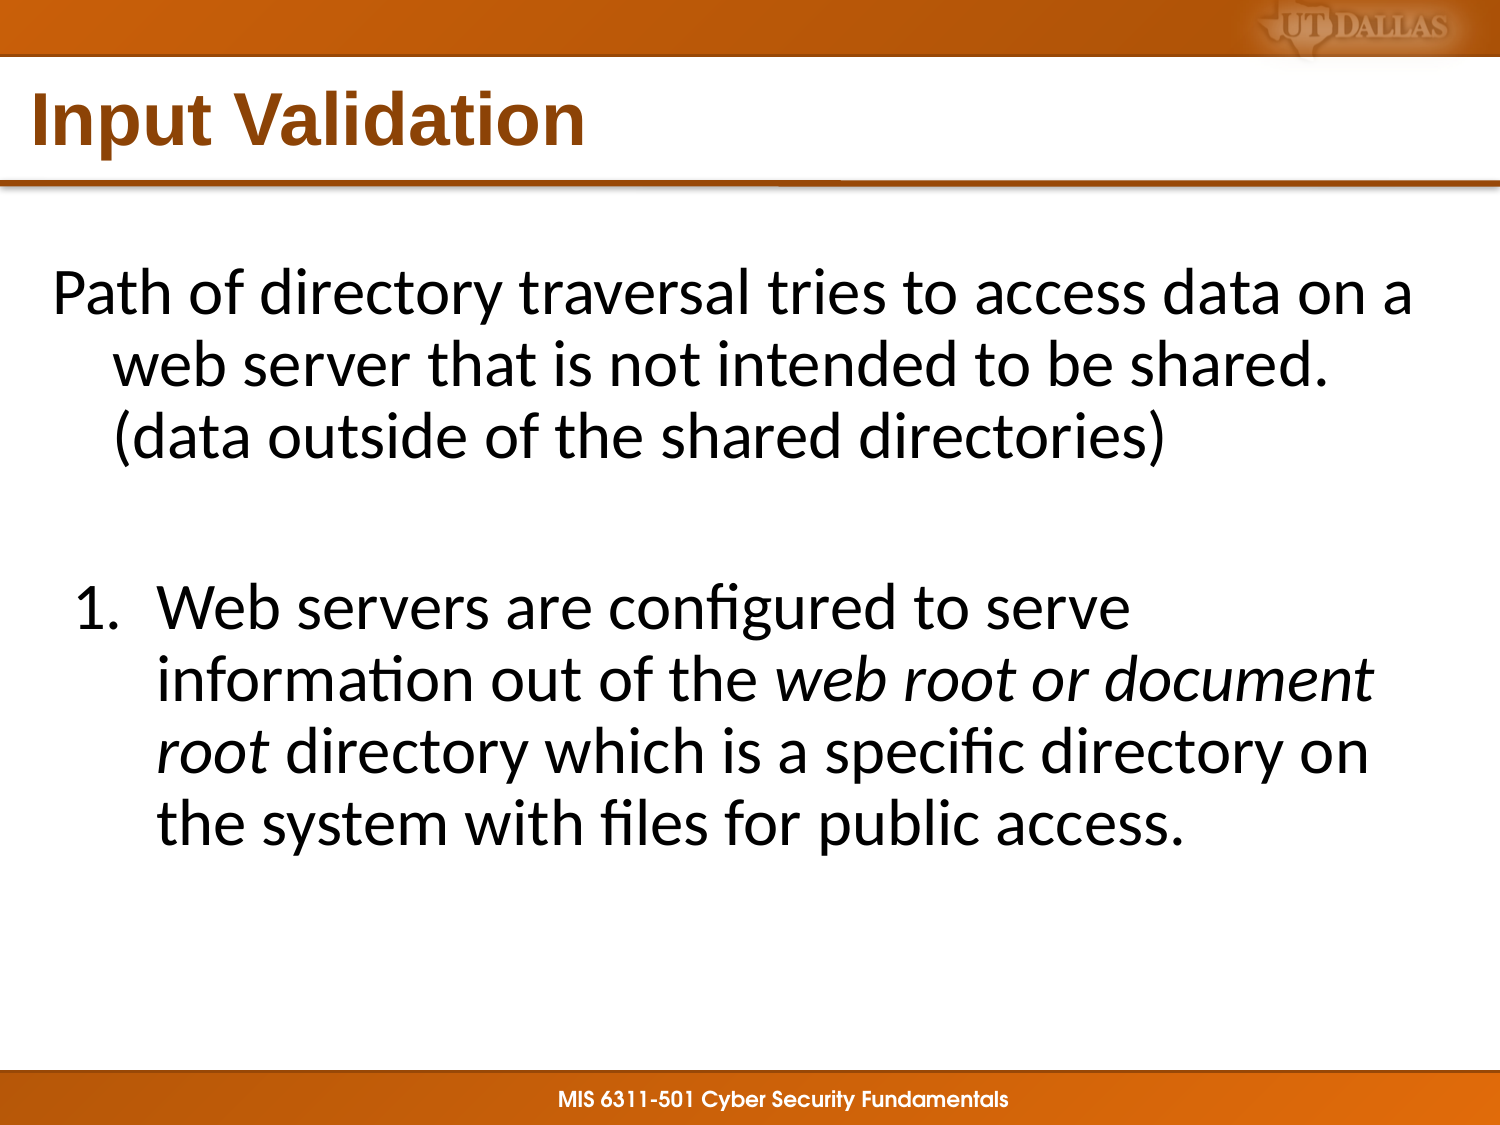

# Input Validation
Path of directory traversal tries to access data on a web server that is not intended to be shared. (data outside of the shared directories)

Web servers are configured to serve information out of the web root or document root directory which is a specific directory on the system with files for public access.